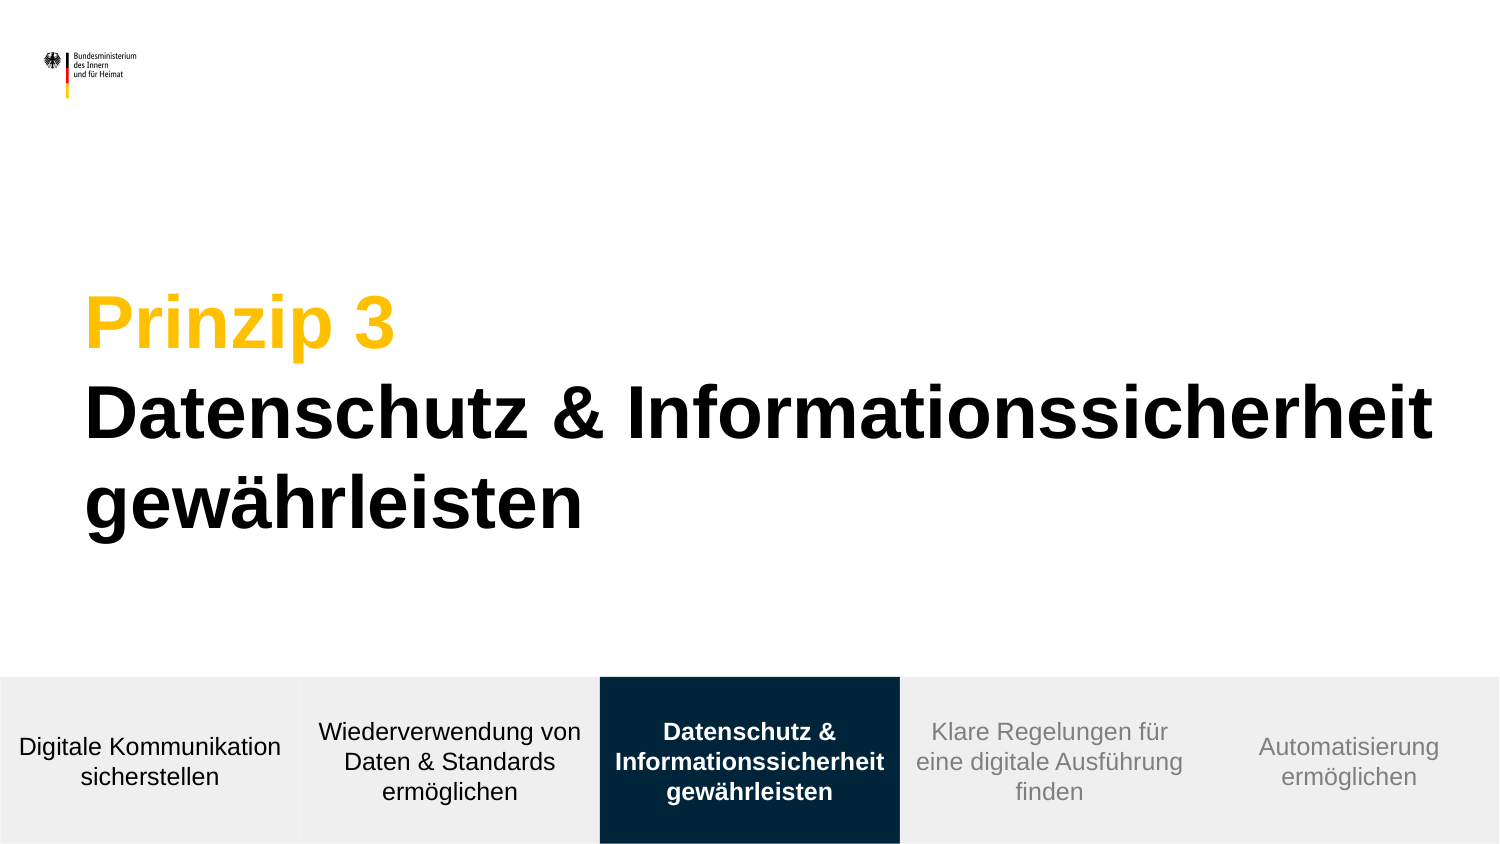

Prinzip 3
Datenschutz & Informationssicherheit gewährleisten
Digitale Kommunikation sicherstellen
Wiederverwendung von Daten & Standards ermöglichen
Datenschutz & Informationssicherheit gewährleisten
Klare Regelungen für eine digitale Ausführung finden
Automatisierung ermöglichen